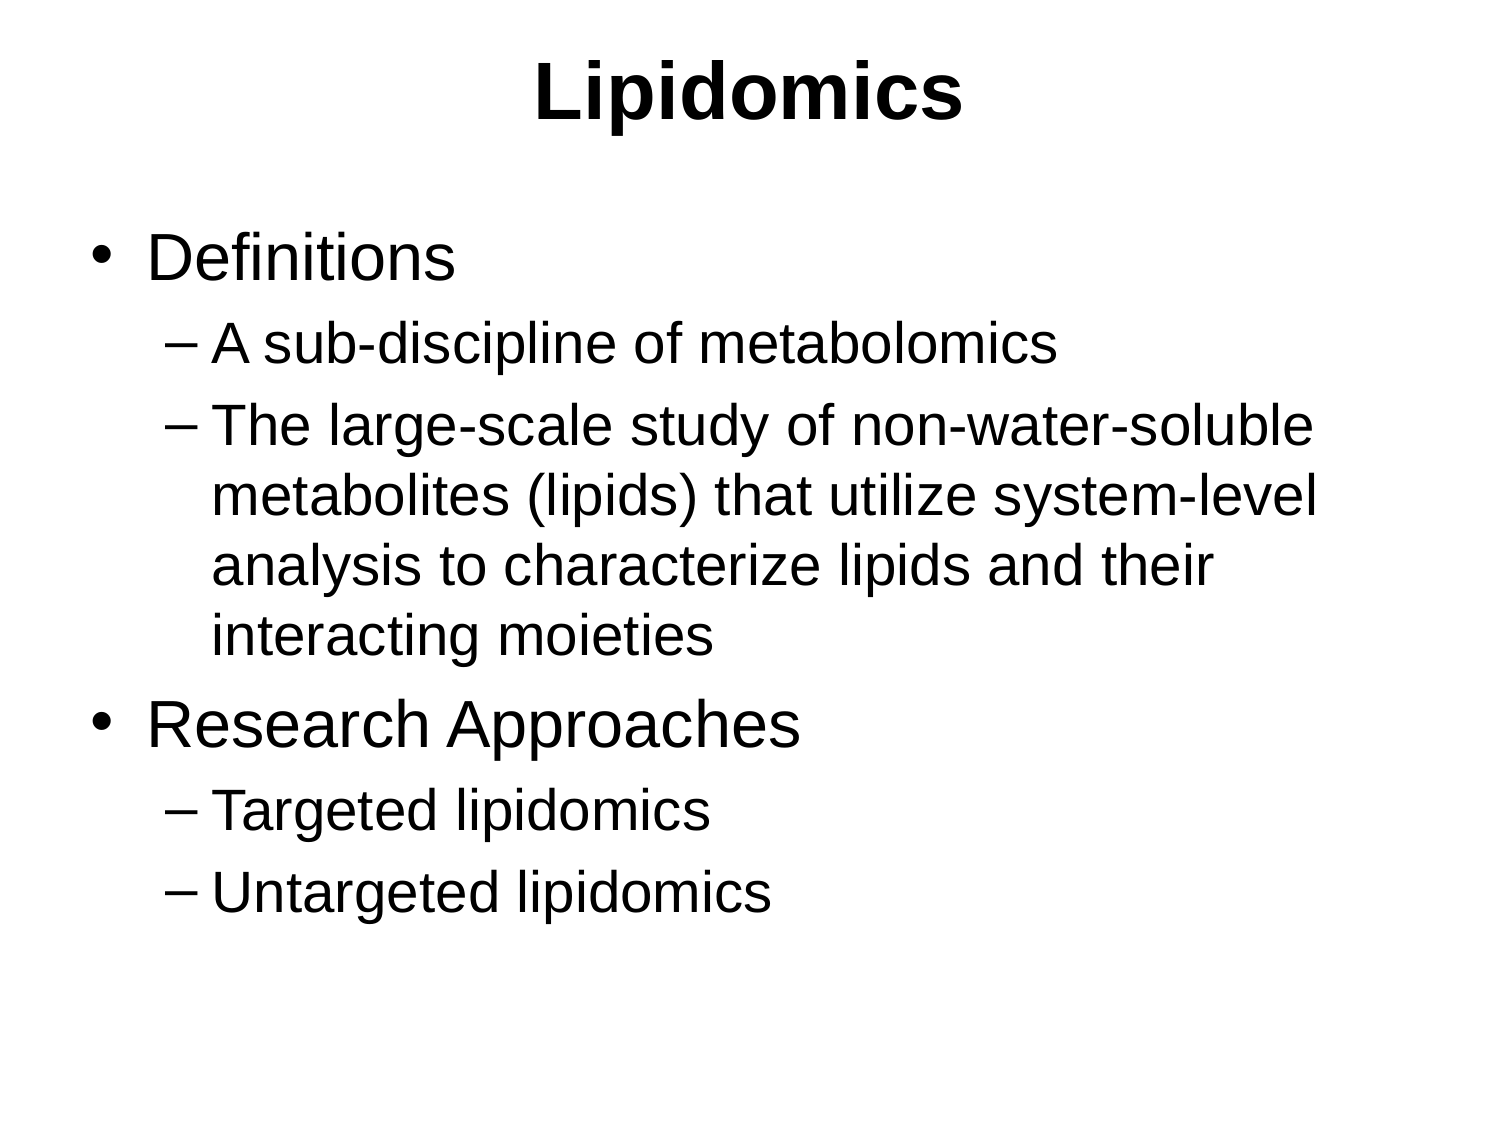

# Lipidomics
Definitions
A sub-discipline of metabolomics
The large-scale study of non-water-soluble metabolites (lipids) that utilize system-level analysis to characterize lipids and their interacting moieties
Research Approaches
Targeted lipidomics
Untargeted lipidomics